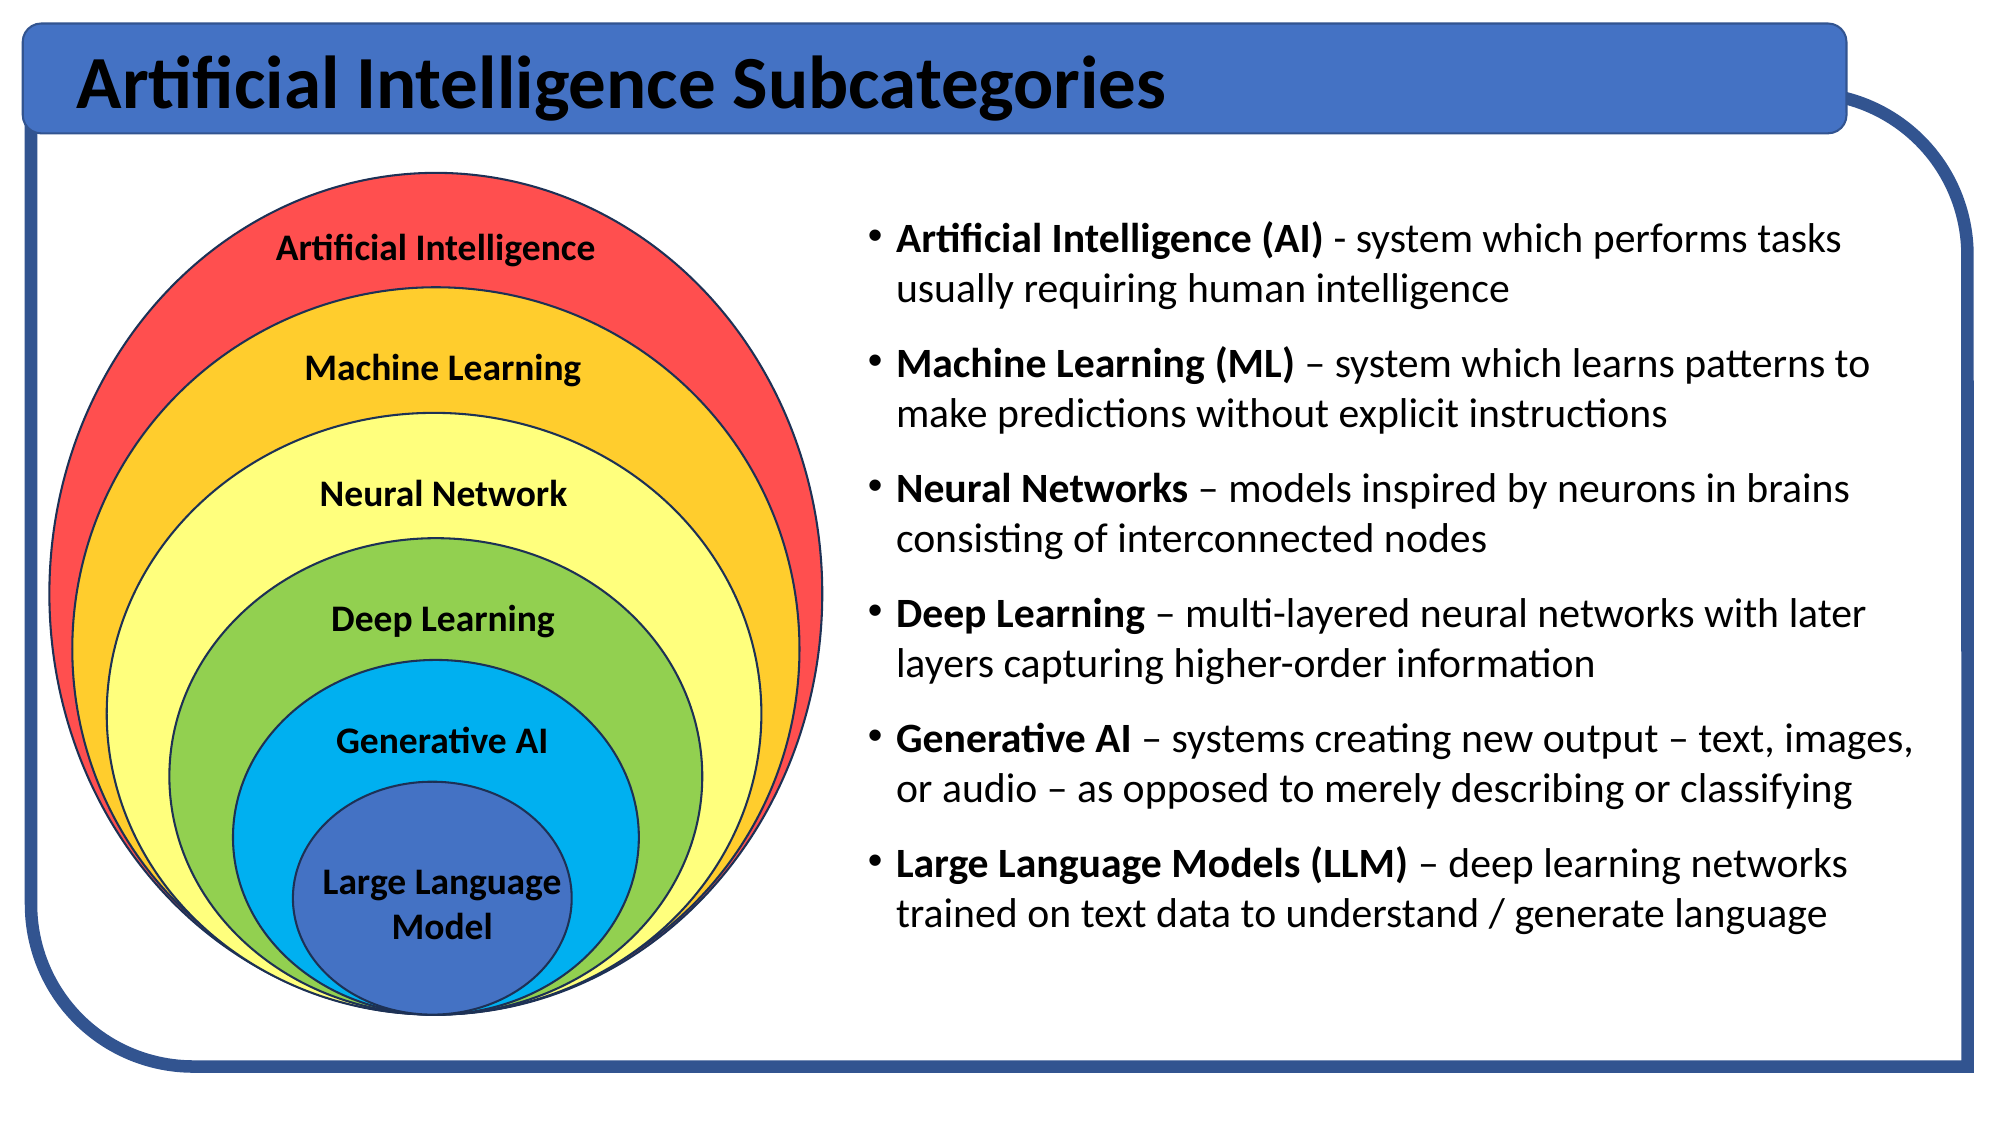

Artificial Intelligence Subcategories

Artificial Intelligence
Artificial Intelligence (AI) - system which performs tasks usually requiring human intelligence
Machine Learning (ML) – system which learns patterns to make predictions without explicit instructions
Neural Networks – models inspired by neurons in brains consisting of interconnected nodes
Deep Learning – multi-layered neural networks with later layers capturing higher-order information
Generative AI – systems creating new output – text, images, or audio – as opposed to merely describing or classifying
Large Language Models (LLM) – deep learning networks trained on text data to understand / generate language

Machine Learning

Neural Network

Deep Learning

Generative AI

Large Language Model